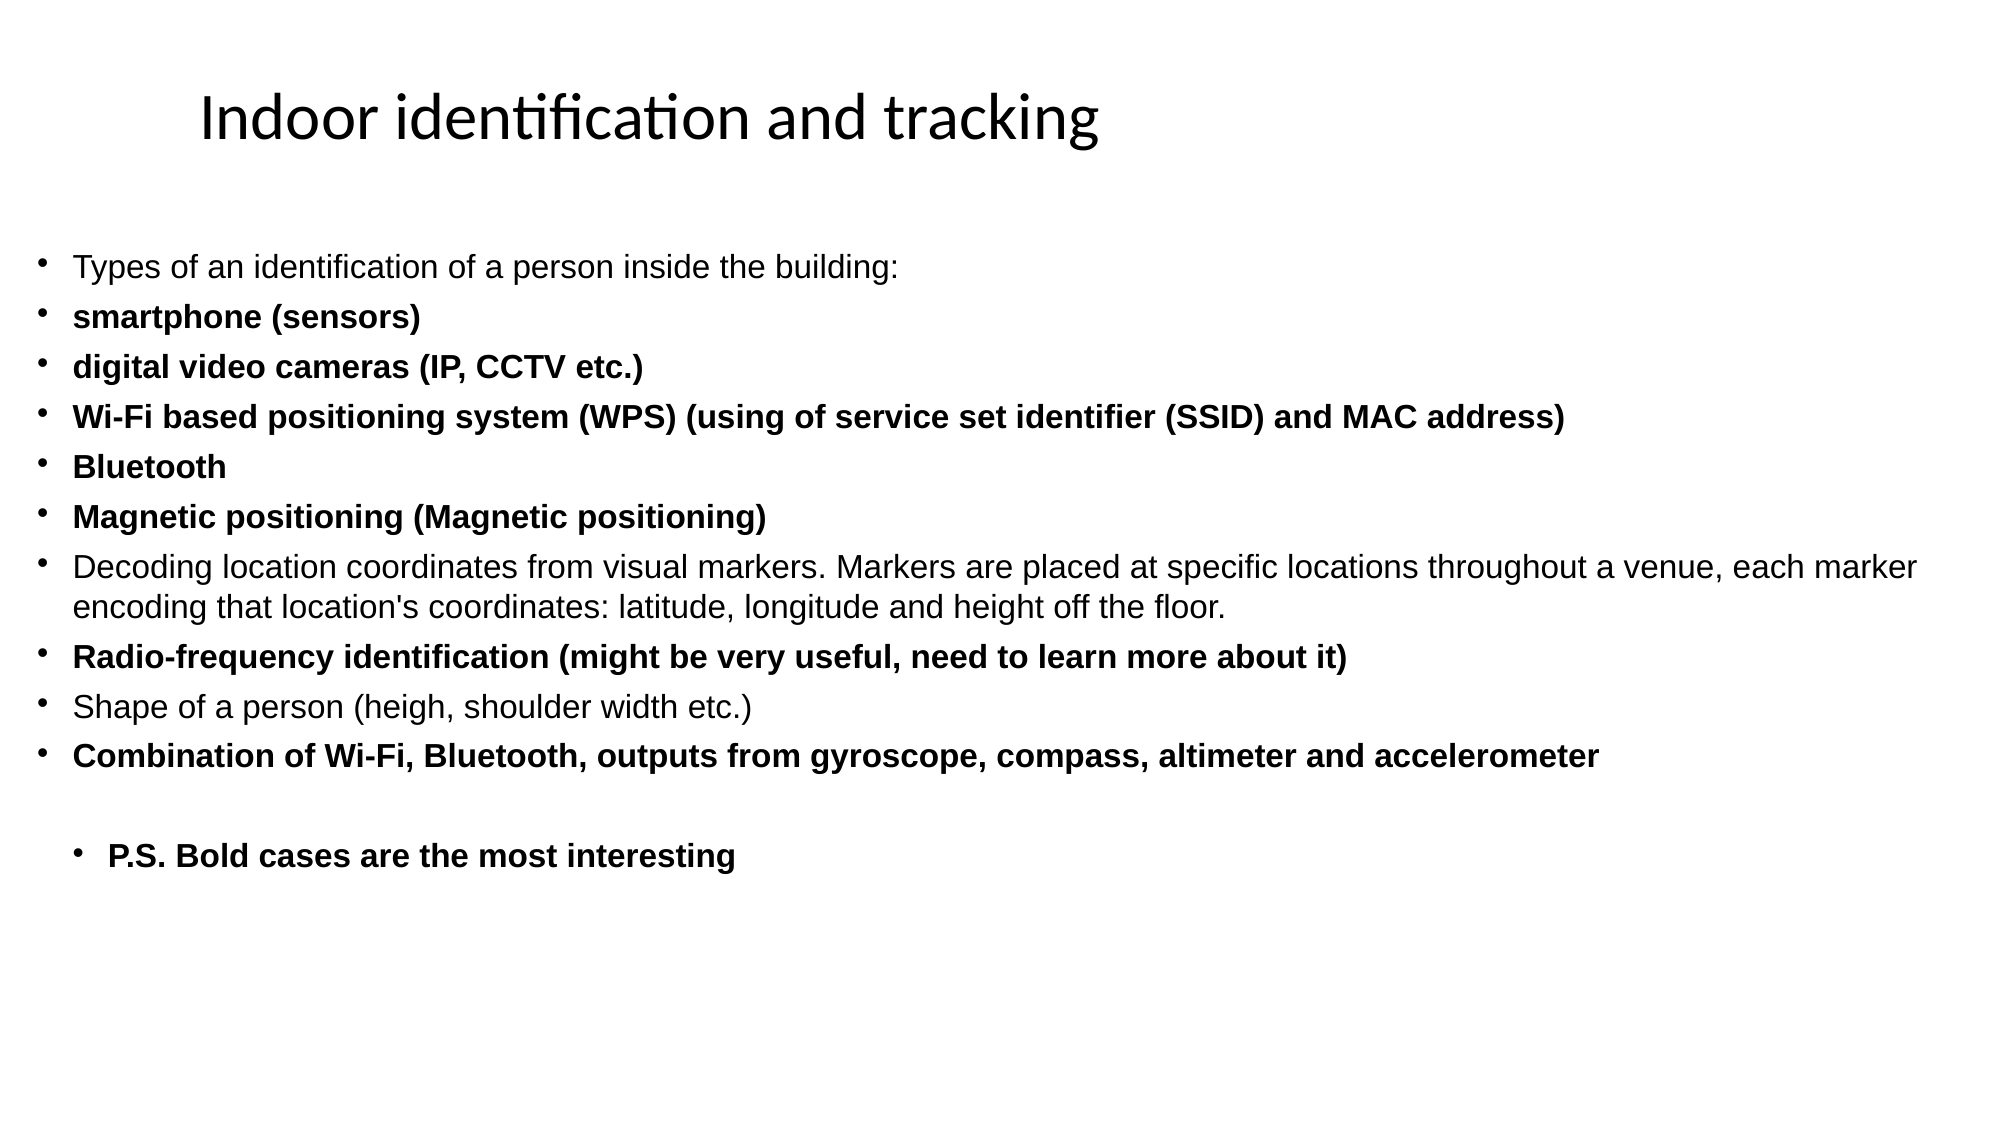

Indoor identification and tracking
Types of an identification of a person inside the building:
smartphone (sensors)
digital video cameras (IP, CCTV etc.)
Wi-Fi based positioning system (WPS) (using of service set identifier (SSID) and MAC address)
Bluetooth
Magnetic positioning (Magnetic positioning)
Decoding location coordinates from visual markers. Markers are placed at specific locations throughout a venue, each marker encoding that location's coordinates: latitude, longitude and height off the floor.
Radio-frequency identification (might be very useful, need to learn more about it)
Shape of a person (heigh, shoulder width etc.)
Combination of Wi-Fi, Bluetooth, outputs from gyroscope, compass, altimeter and accelerometer

P.S. Bold cases are the most interesting